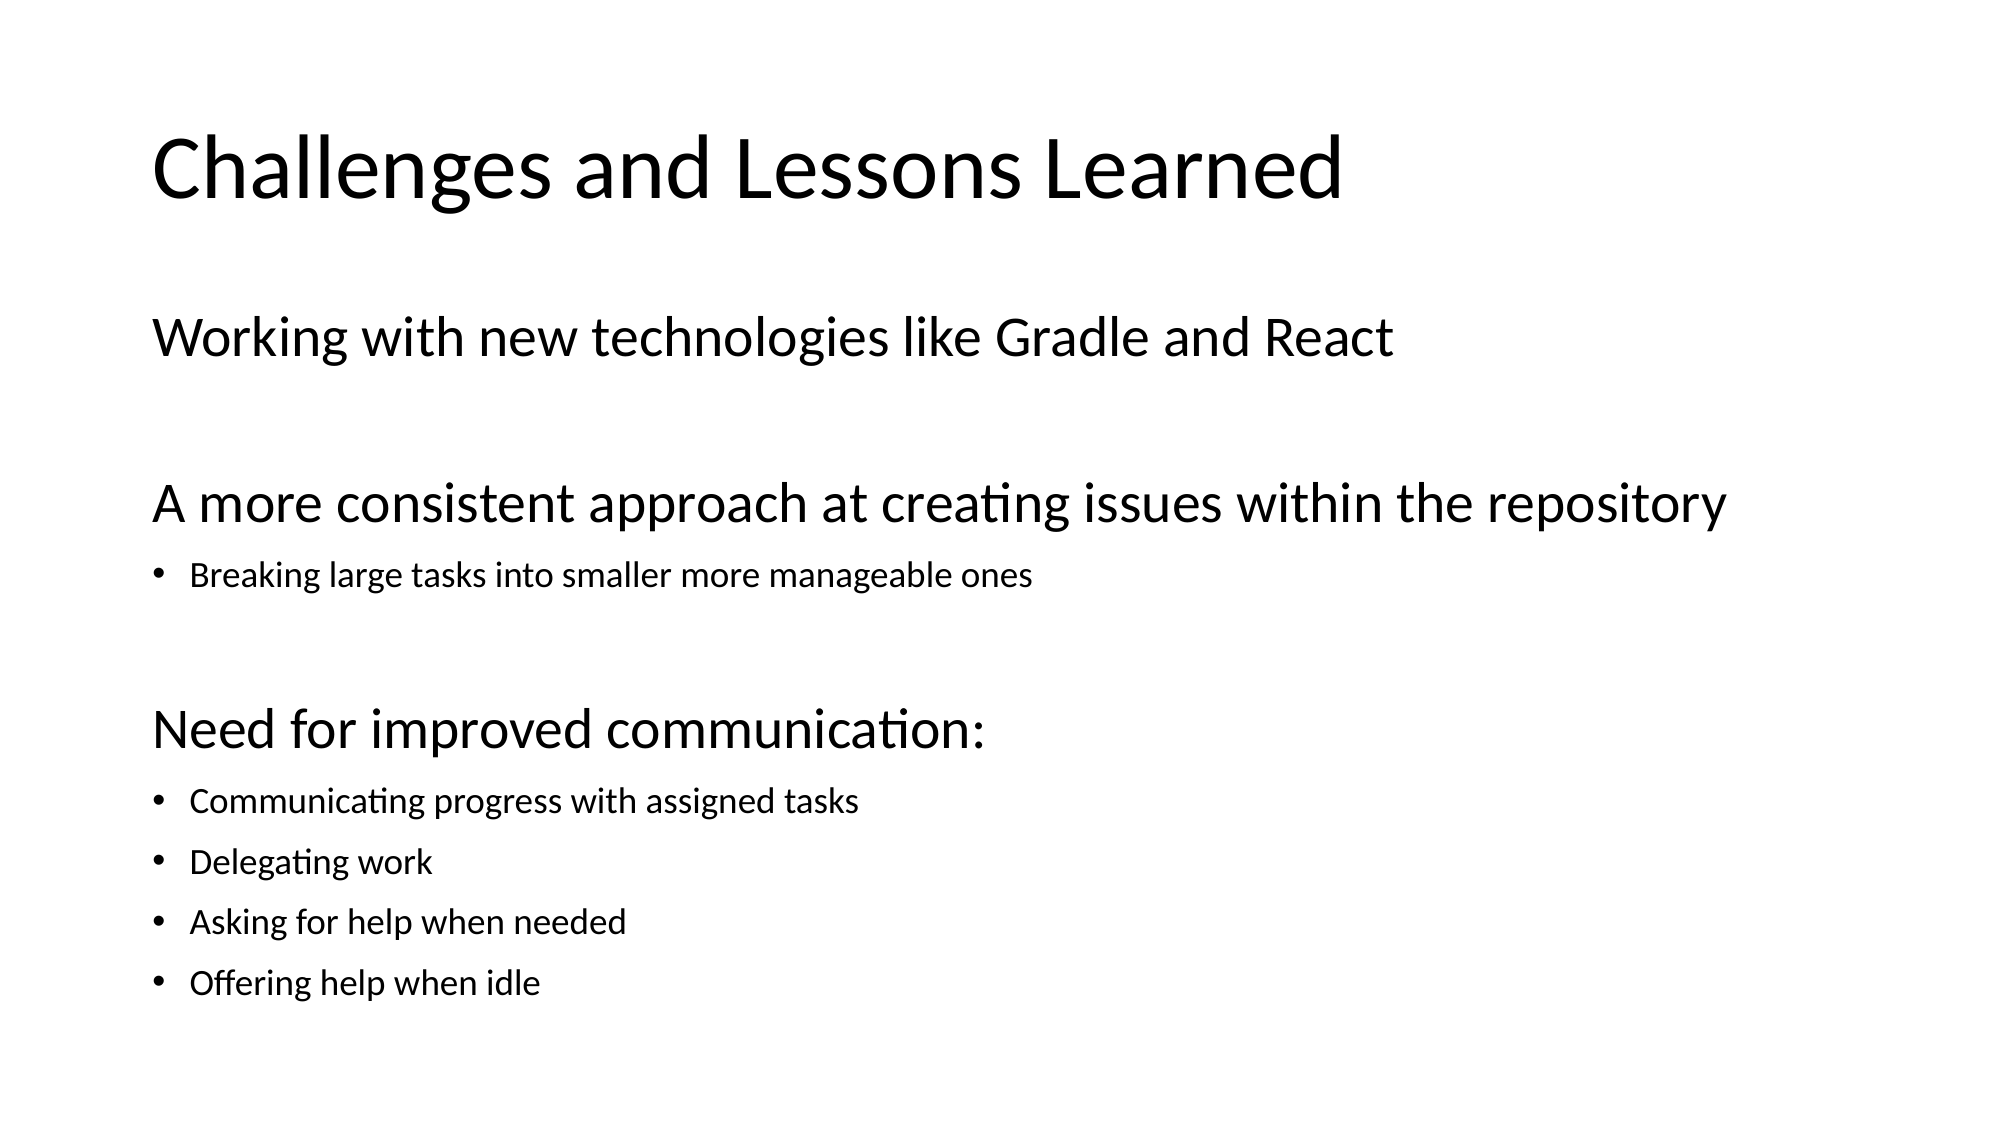

# Challenges and Lessons Learned
Working with new technologies like Gradle and React

A more consistent approach at creating issues within the repository
Breaking large tasks into smaller more manageable ones

Need for improved communication:
Communicating progress with assigned tasks
Delegating work
Asking for help when needed
Offering help when idle